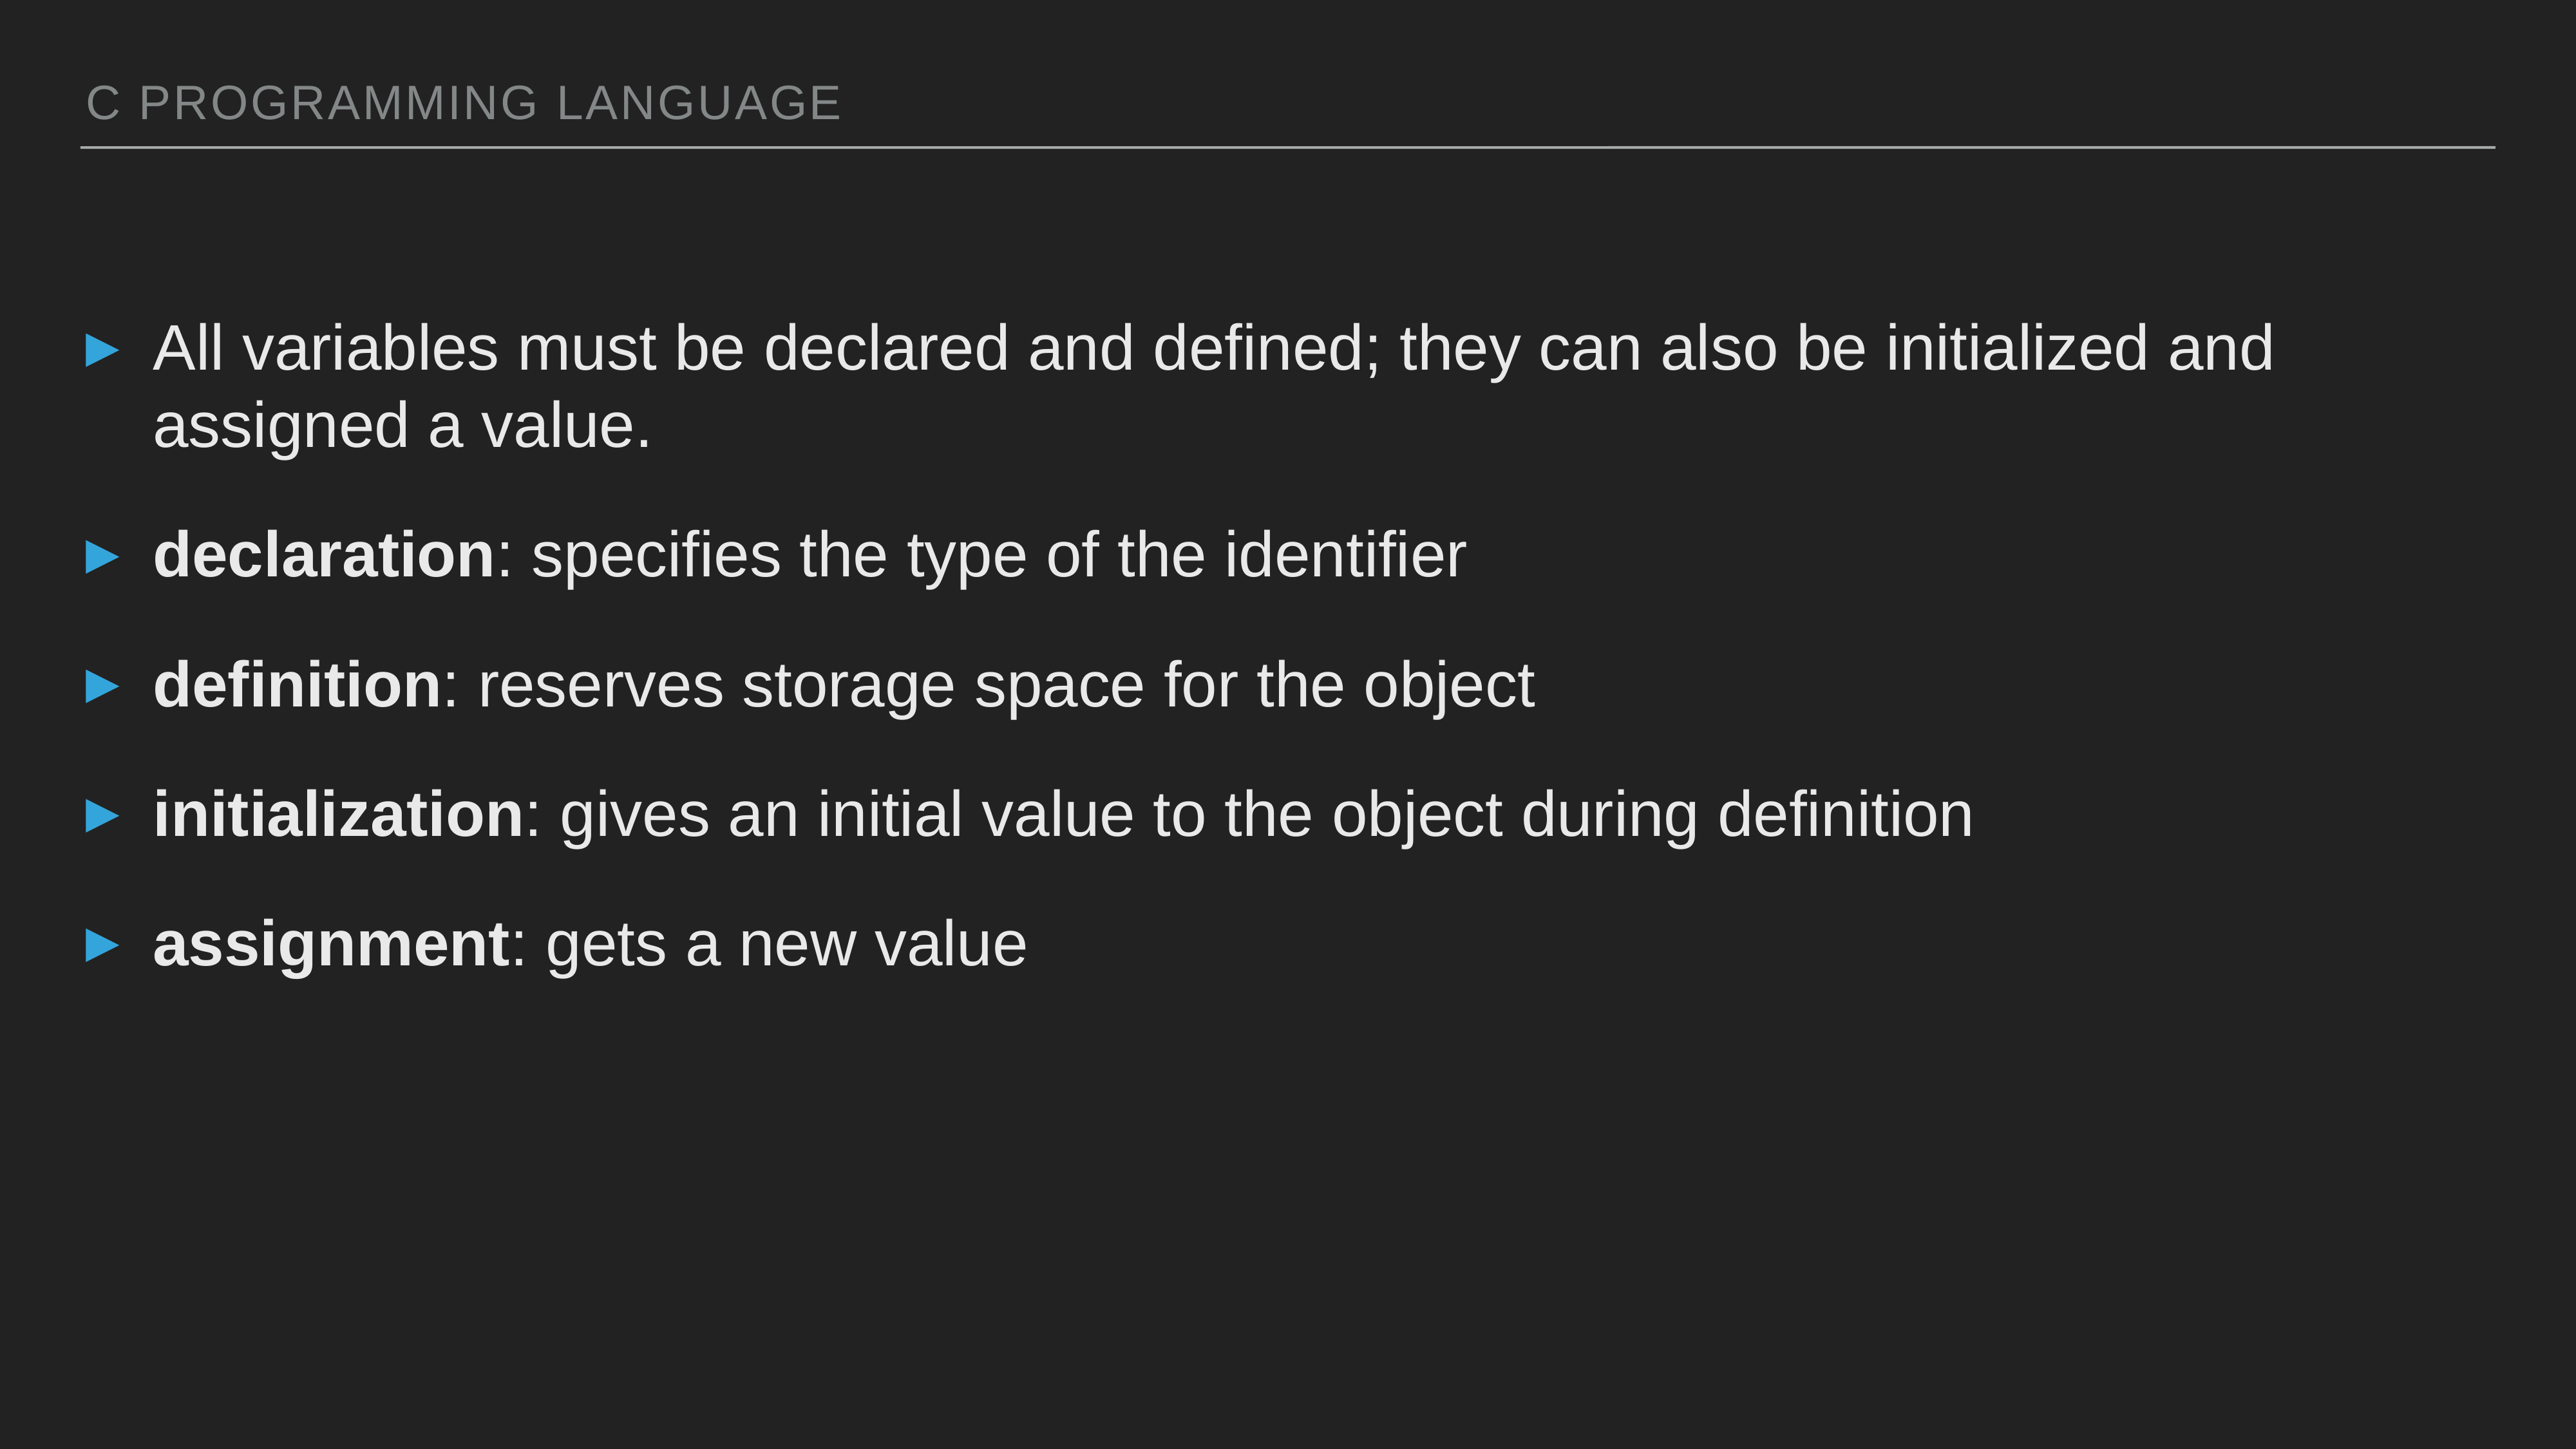

C programming language
All variables must be declared and defined; they can also be initialized and assigned a value.
declaration: specifies the type of the identifier
definition: reserves storage space for the object
initialization: gives an initial value to the object during definition
assignment: gets a new value